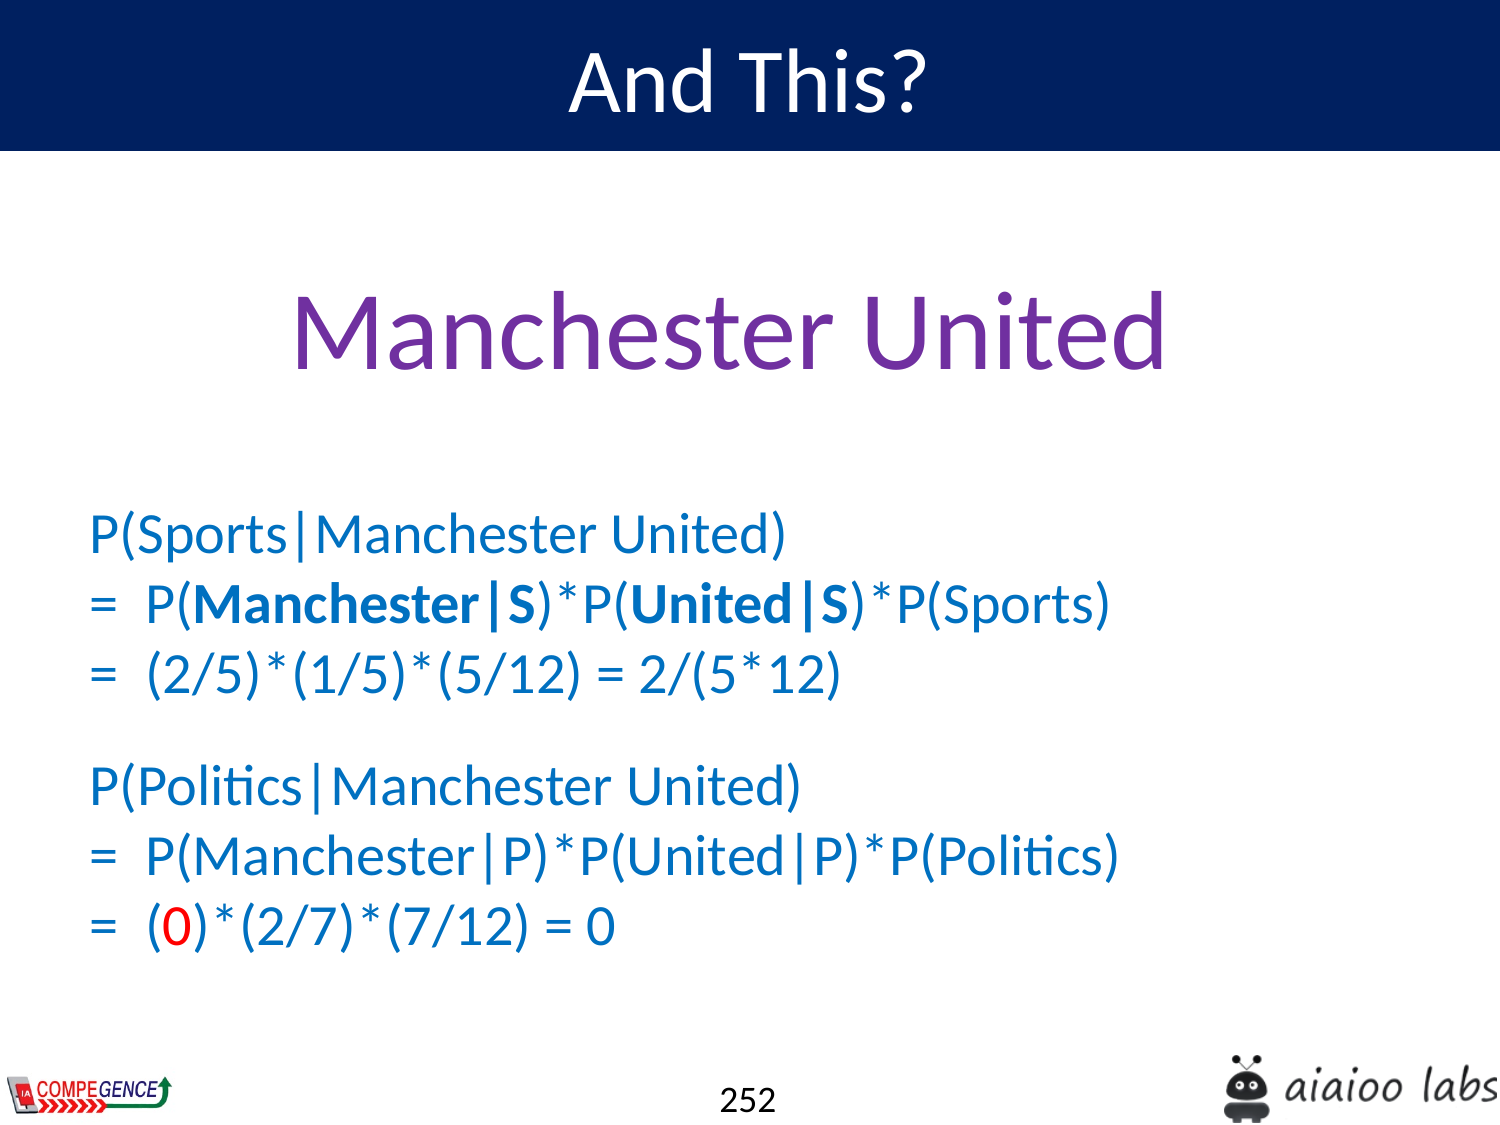

And This?
Manchester United
P(Sports|Manchester United)
=  P(Manchester|S)*P(United|S)*P(Sports)
=  (2/5)*(1/5)*(5/12) = 2/(5*12)
P(Politics|Manchester United)
=  P(Manchester|P)*P(United|P)*P(Politics)
=  (0)*(2/7)*(7/12) = 0